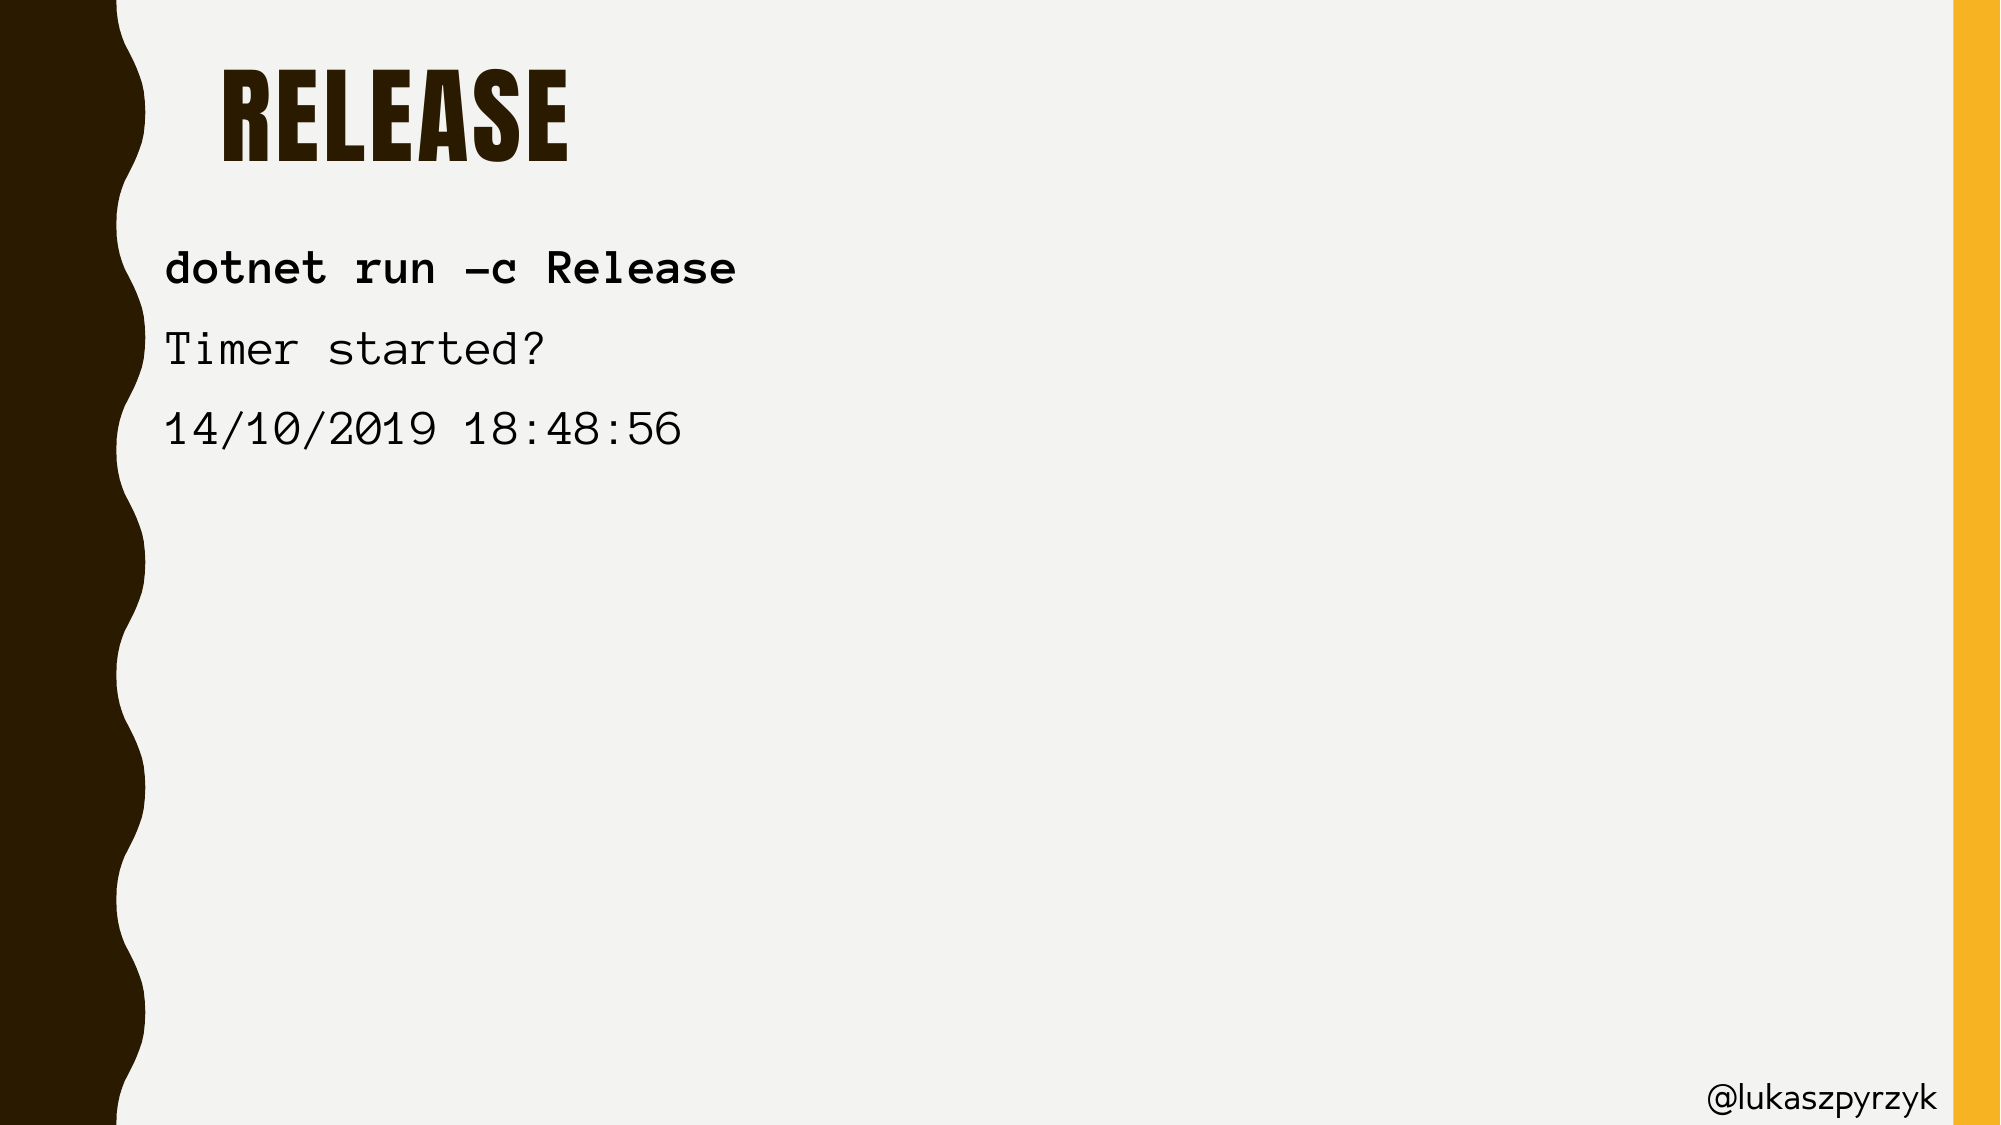

release
dotnet run -c Release
Timer started?
14/10/2019 18:48:56
@lukaszpyrzyk